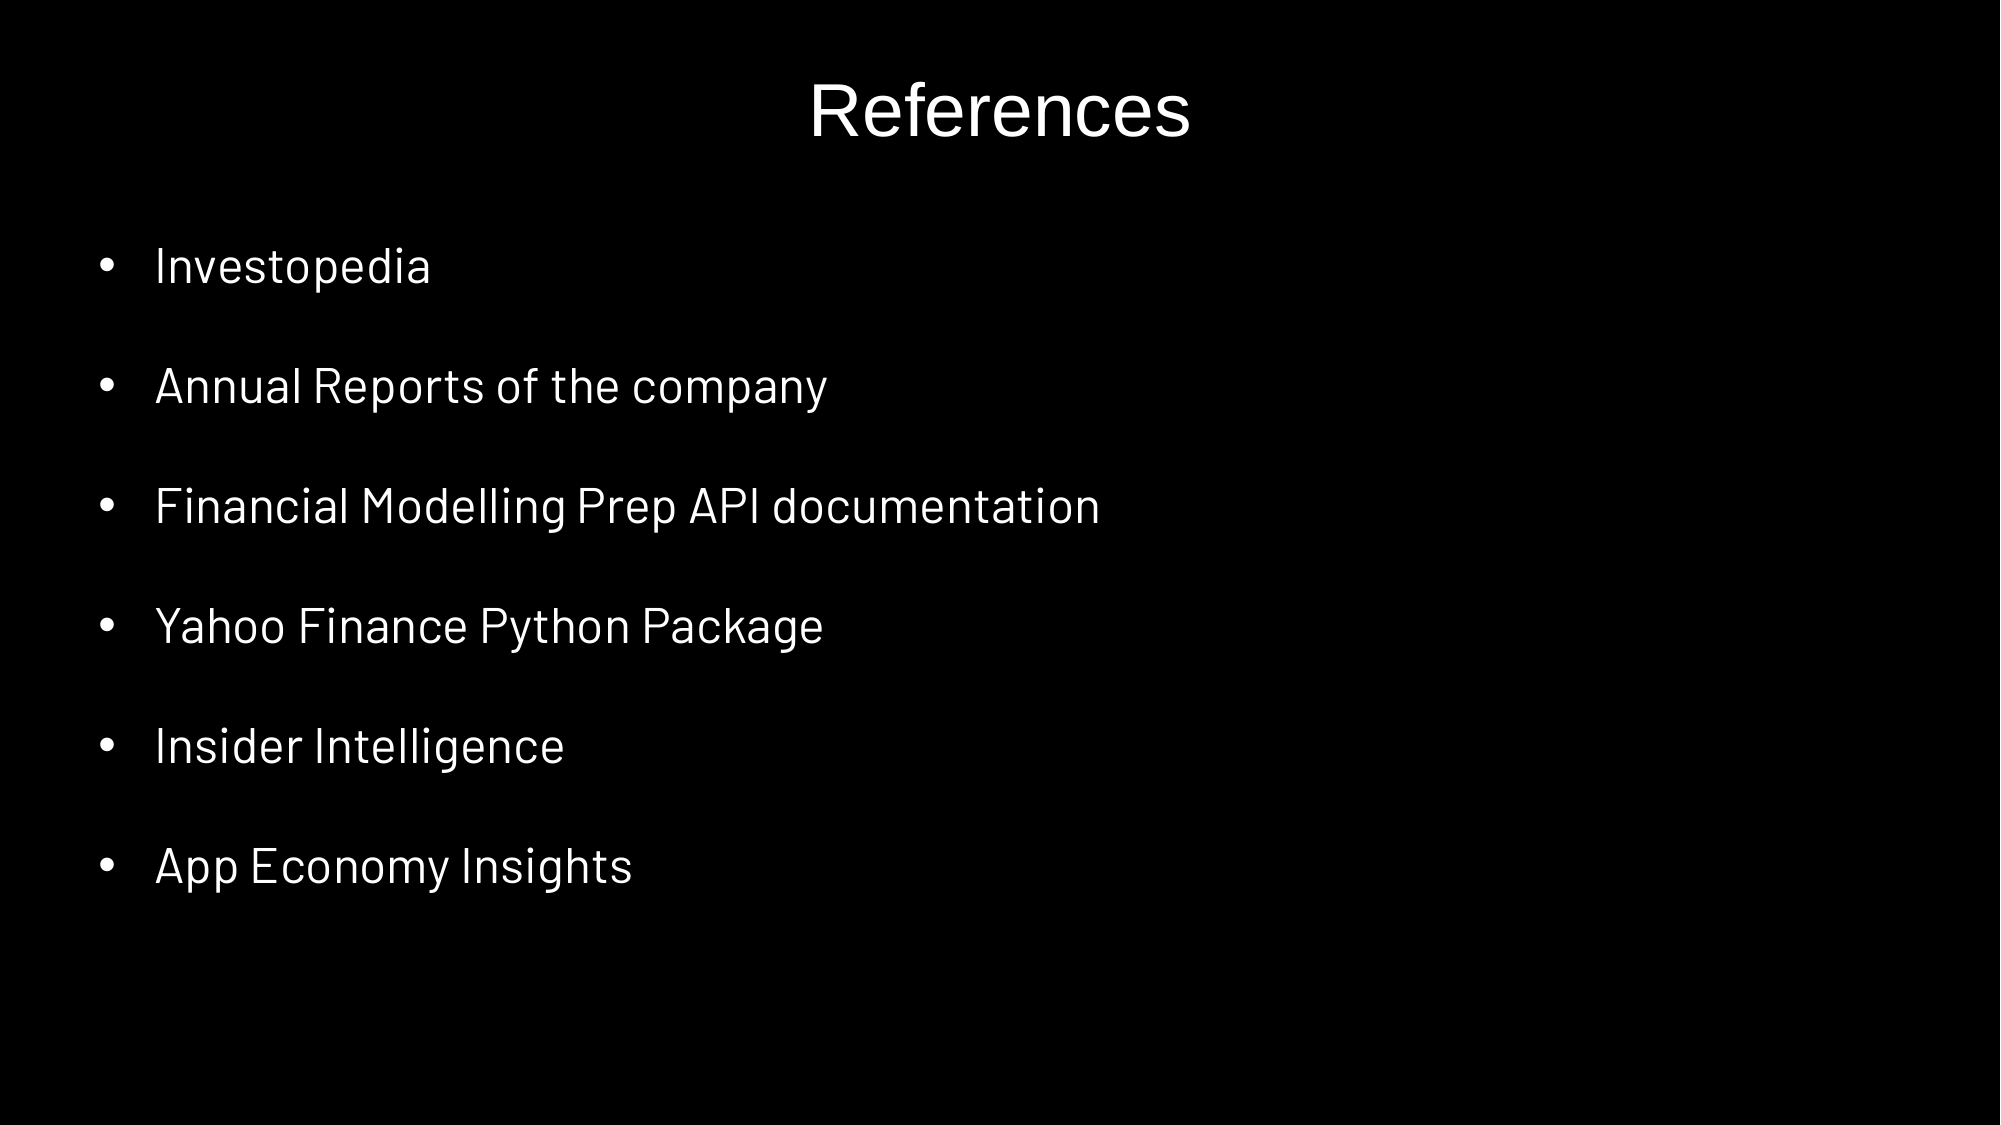

References
Investopedia

Annual Reports of the company

Financial Modelling Prep API documentation

Yahoo Finance Python Package

Insider Intelligence

App Economy Insights